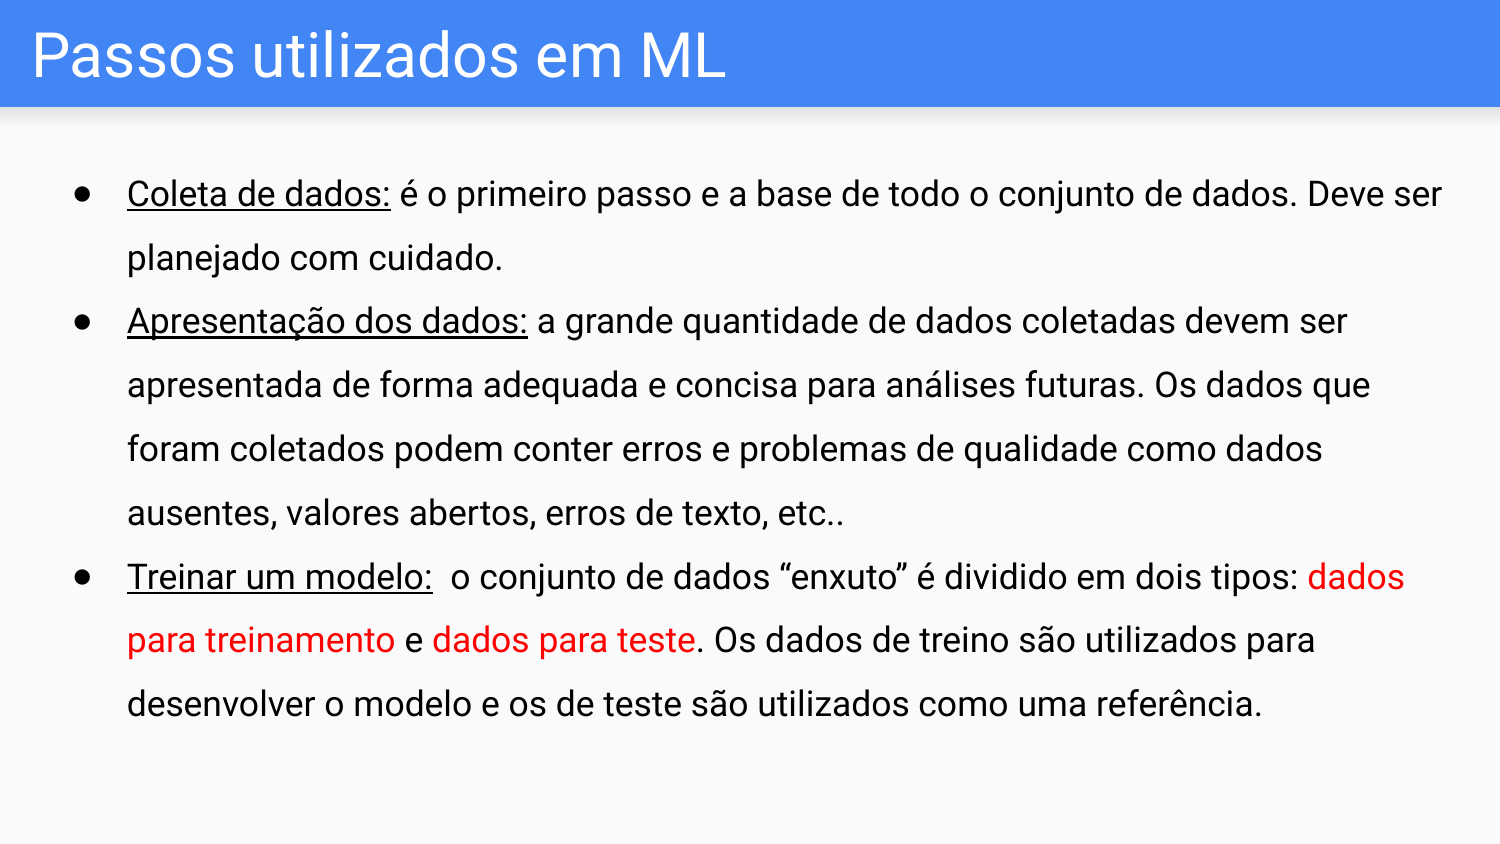

# Passos utilizados em ML
Coleta de dados: é o primeiro passo e a base de todo o conjunto de dados. Deve ser planejado com cuidado.
Apresentação dos dados: a grande quantidade de dados coletadas devem ser apresentada de forma adequada e concisa para análises futuras. Os dados que foram coletados podem conter erros e problemas de qualidade como dados ausentes, valores abertos, erros de texto, etc..
Treinar um modelo:  o conjunto de dados “enxuto” é dividido em dois tipos: dados para treinamento e dados para teste. Os dados de treino são utilizados para desenvolver o modelo e os de teste são utilizados como uma referência.